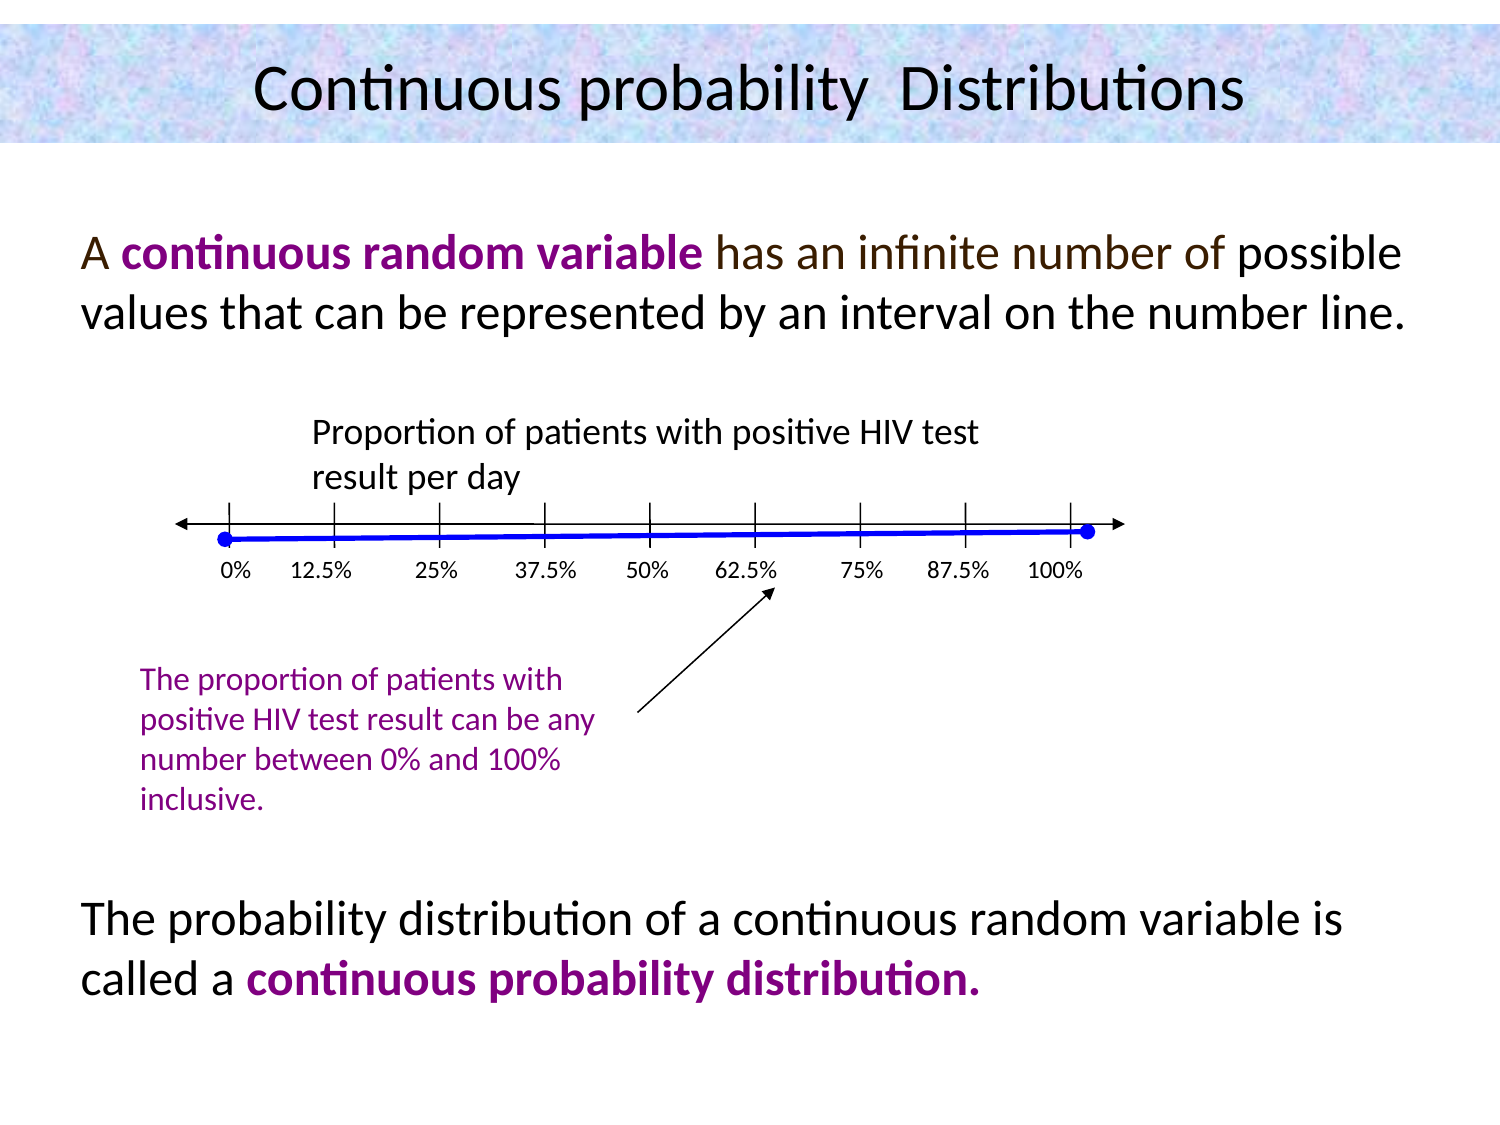

# Continuous probability  Distributions
A continuous random variable has an infinite number of possible values that can be represented by an interval on the number line.
Proportion of patients with positive HIV test result per day

0%
12.5%
25%
37.5%
50%
62.5%
75%
87.5%
100%

The proportion of patients with positive HIV test result can be any number between 0% and 100% inclusive.
The probability distribution of a continuous random variable is called a continuous probability distribution.